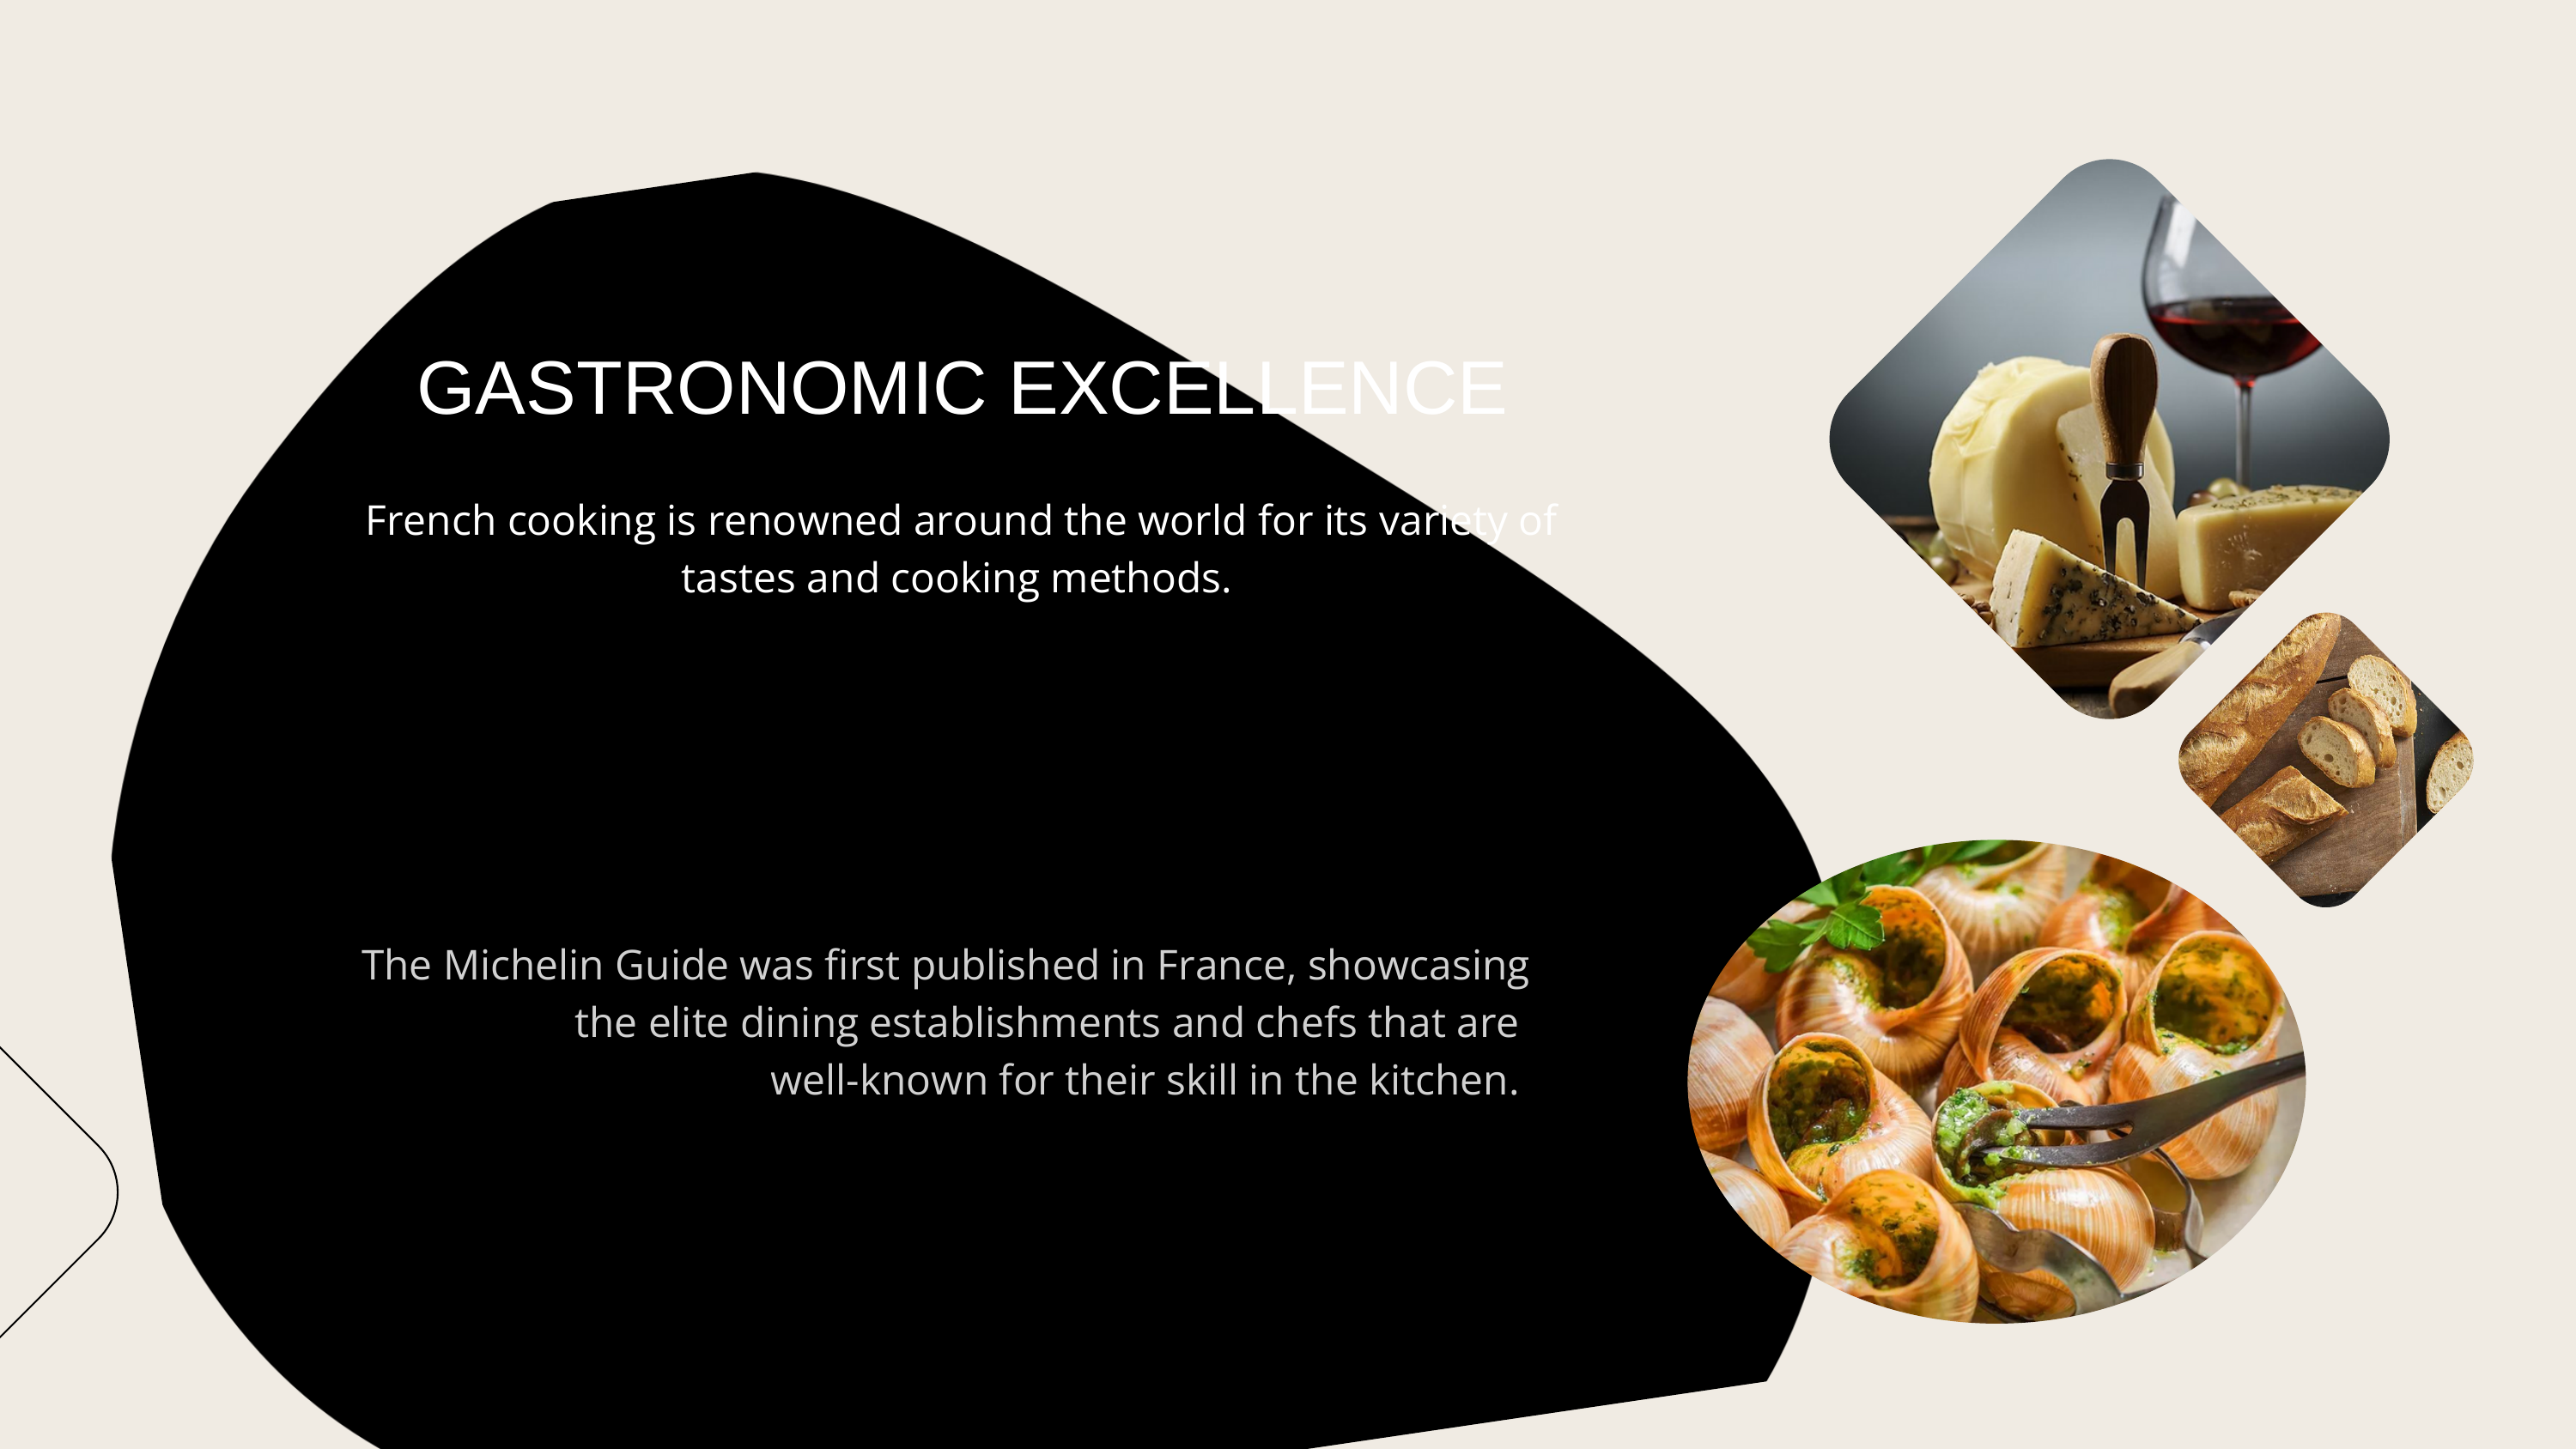

GASTRONOMIC EXCELLENCE
French cooking is renowned around the world for its variety of tastes and cooking methods.

The Michelin Guide was first published in France, showcasing the elite dining establishments and chefs that are
well-known for their skill in the kitchen.